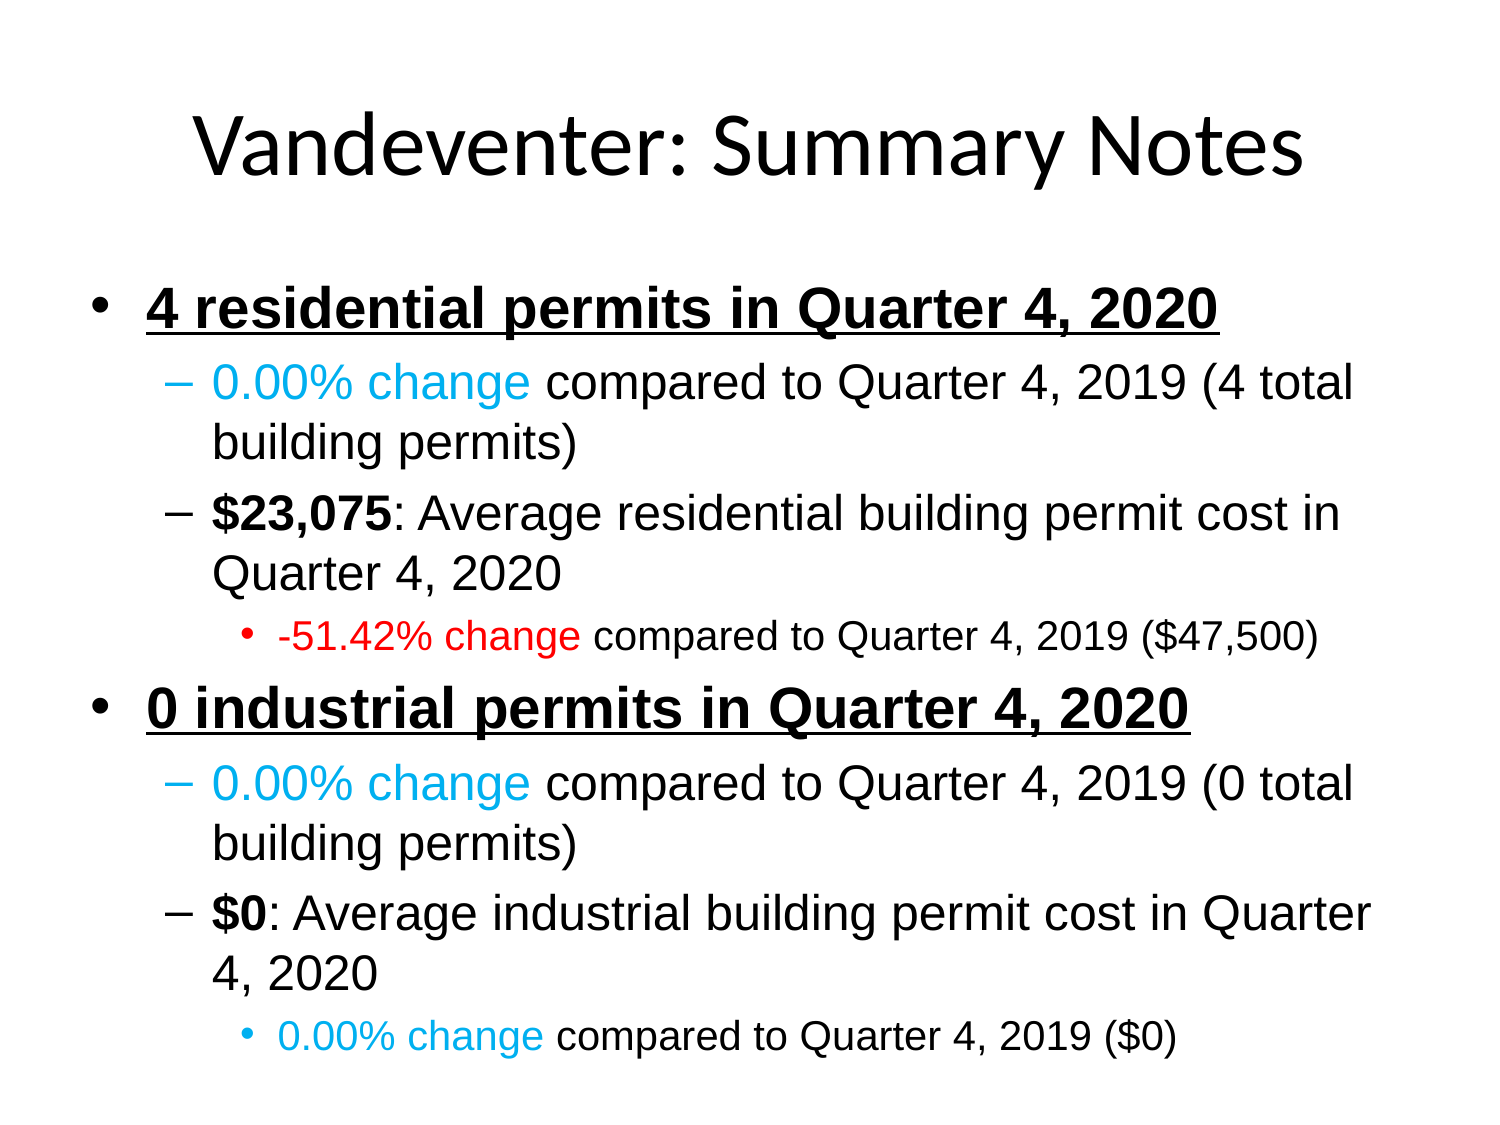

# Vandeventer: Summary Notes
4 residential permits in Quarter 4, 2020
0.00% change compared to Quarter 4, 2019 (4 total building permits)
$23,075: Average residential building permit cost in Quarter 4, 2020
-51.42% change compared to Quarter 4, 2019 ($47,500)
0 industrial permits in Quarter 4, 2020
0.00% change compared to Quarter 4, 2019 (0 total building permits)
$0: Average industrial building permit cost in Quarter 4, 2020
0.00% change compared to Quarter 4, 2019 ($0)